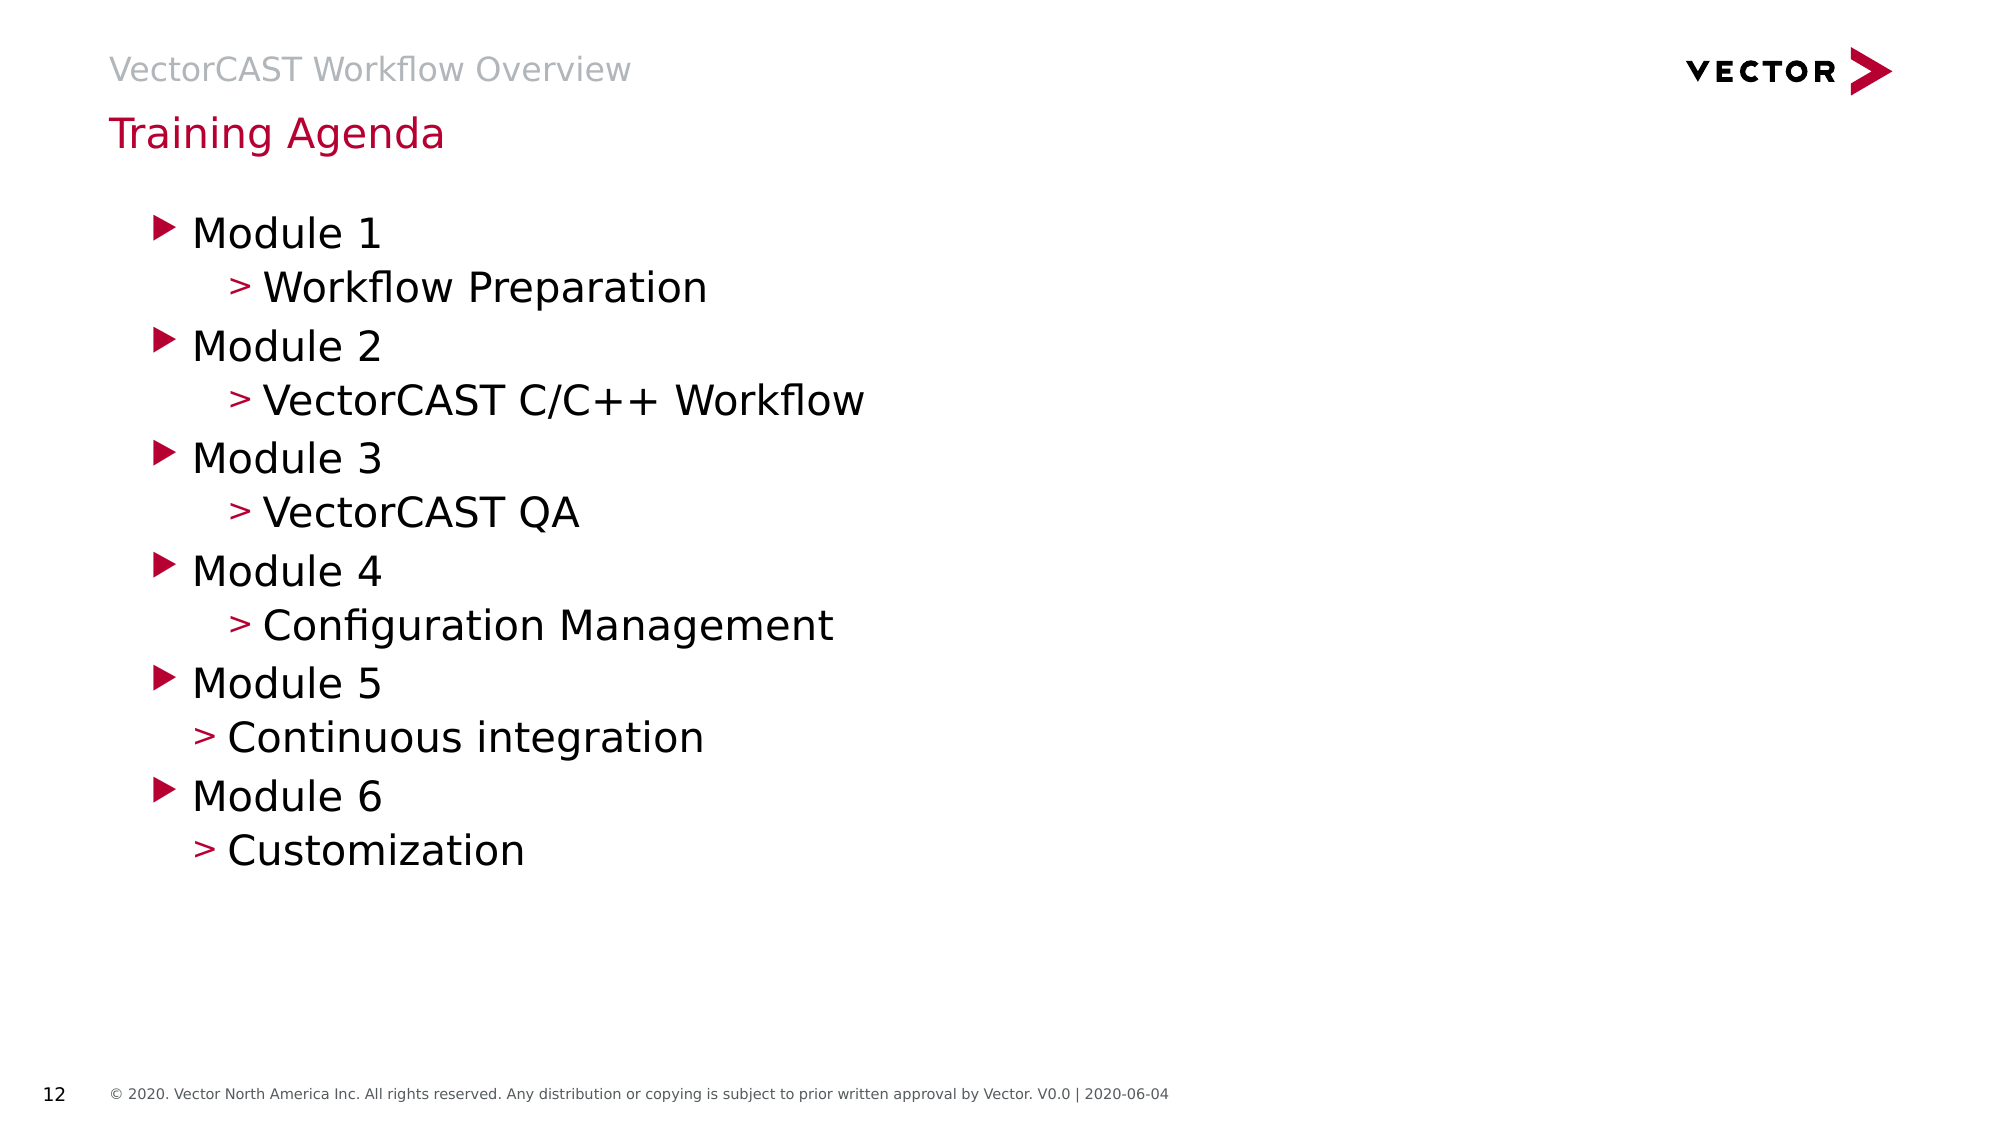

# VectorCAST Workflow Overview
Training Agenda
Module 1
Workflow Preparation
Module 2
VectorCAST C/C++ Workflow
Module 3
VectorCAST QA
Module 4
Configuration Management
Module 5
Continuous integration
Module 6
Customization